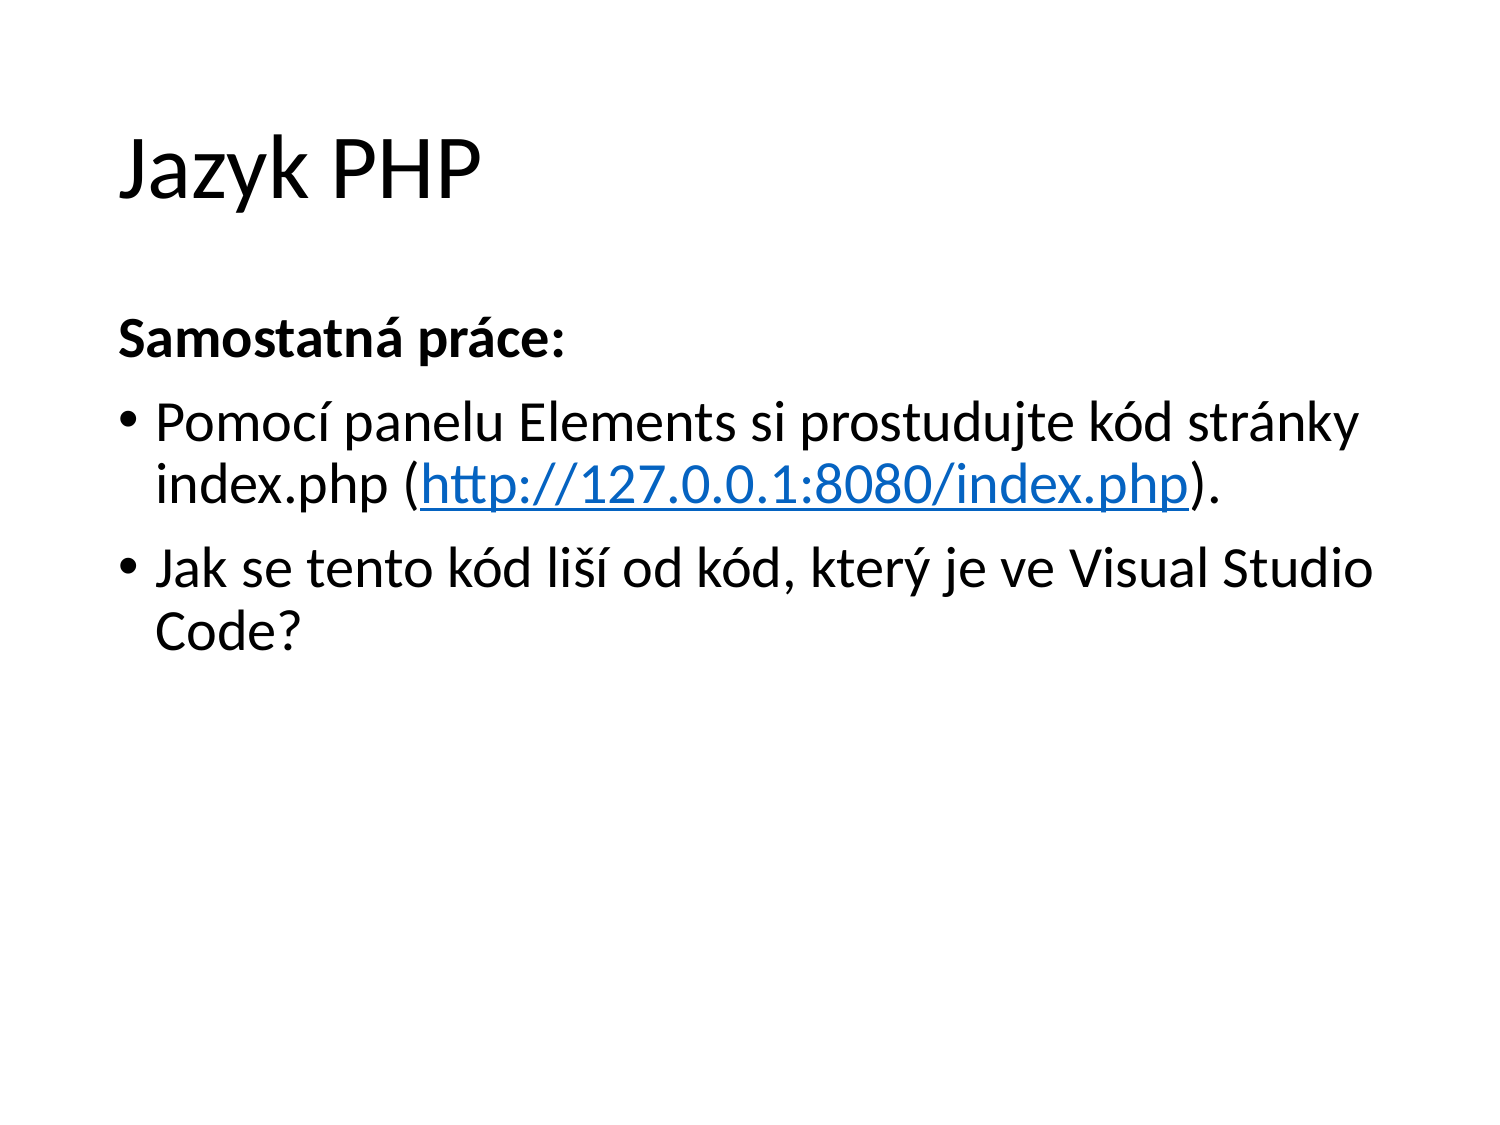

# Jazyk PHP
Samostatná práce:
Pomocí panelu Elements si prostudujte kód stránky index.php (http://127.0.0.1:8080/index.php).
Jak se tento kód liší od kód, který je ve Visual Studio Code?